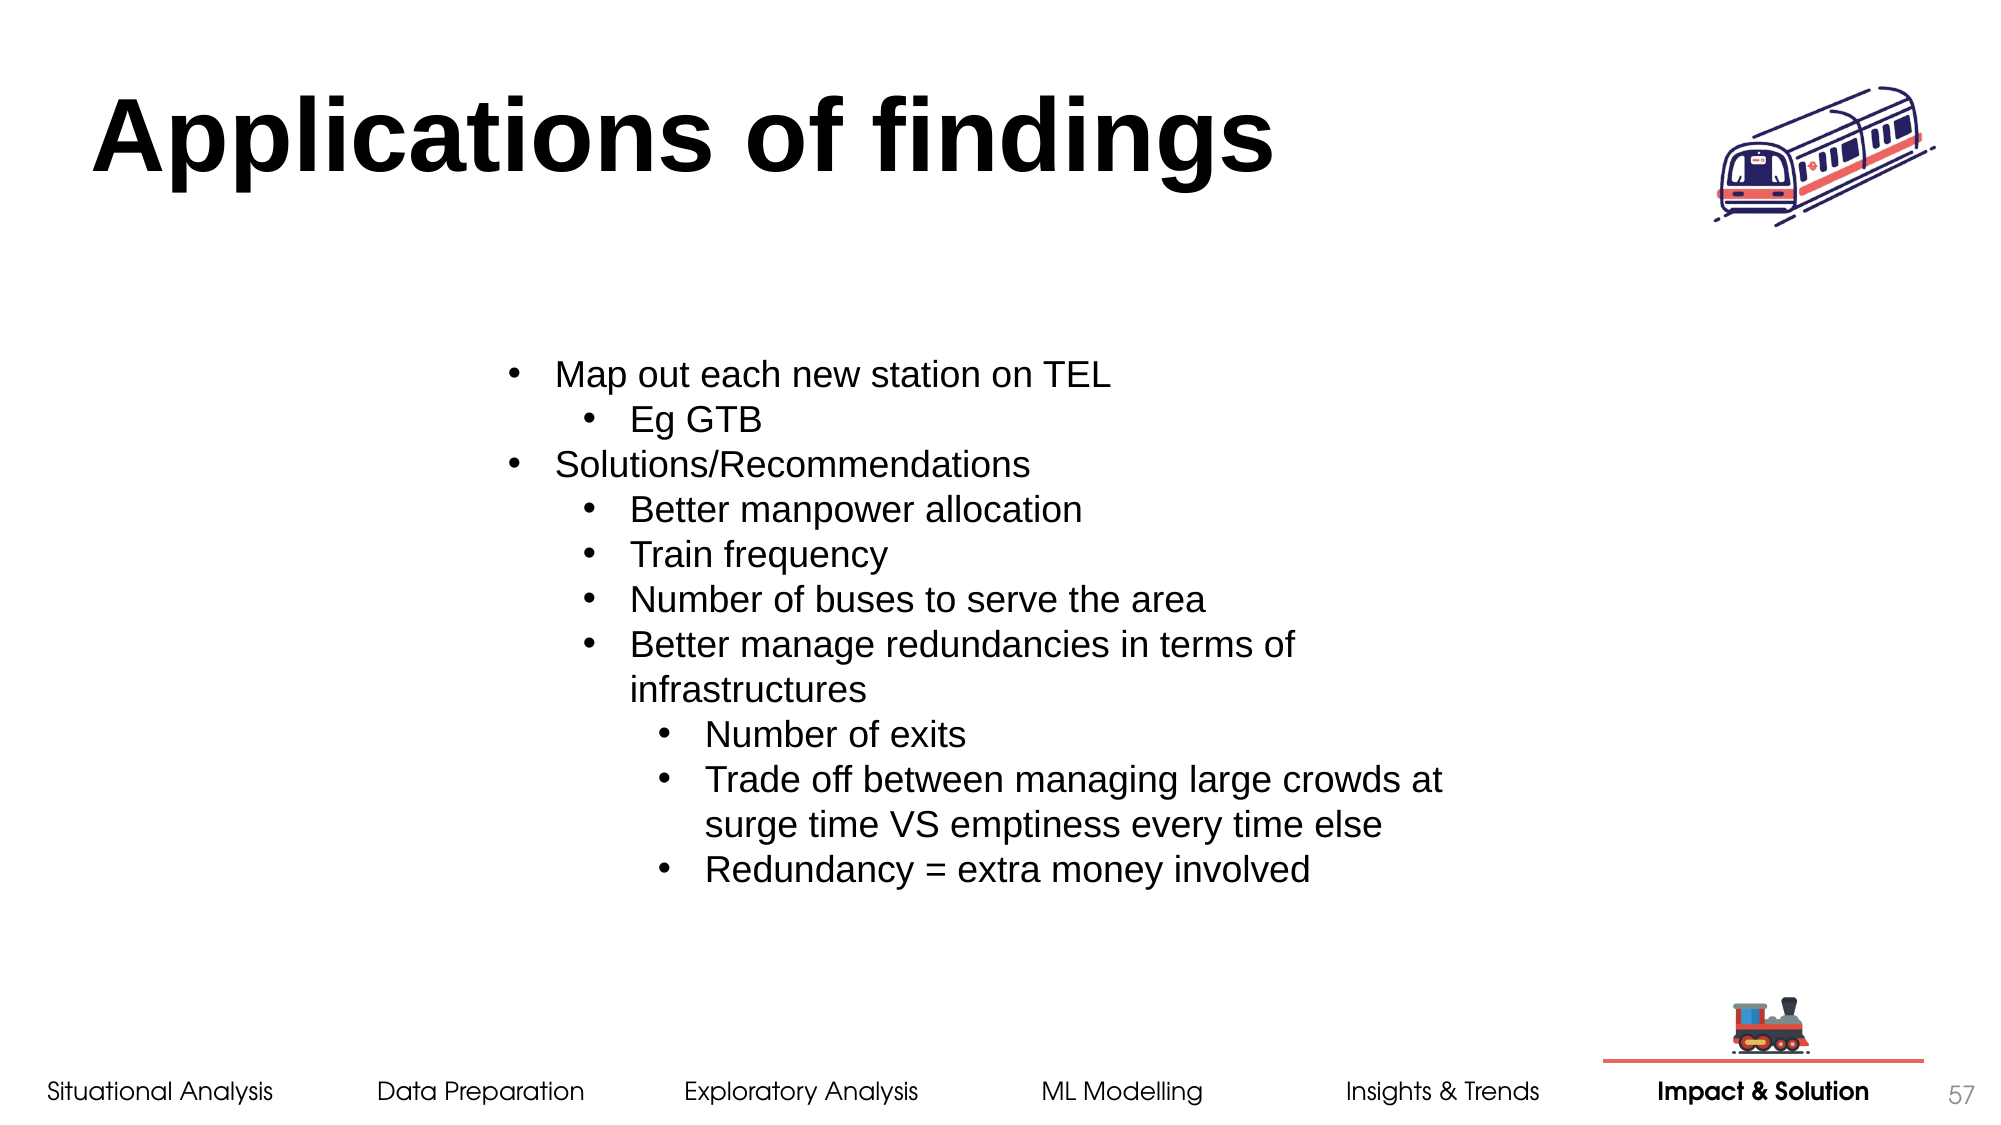

Applications of findings

Map out each new station on TEL
Eg GTB
Solutions/Recommendations
Better manpower allocation
Train frequency
Number of buses to serve the area
Better manage redundancies in terms of infrastructures
Number of exits
Trade off between managing large crowds at surge time VS emptiness every time else
Redundancy = extra money involved
57